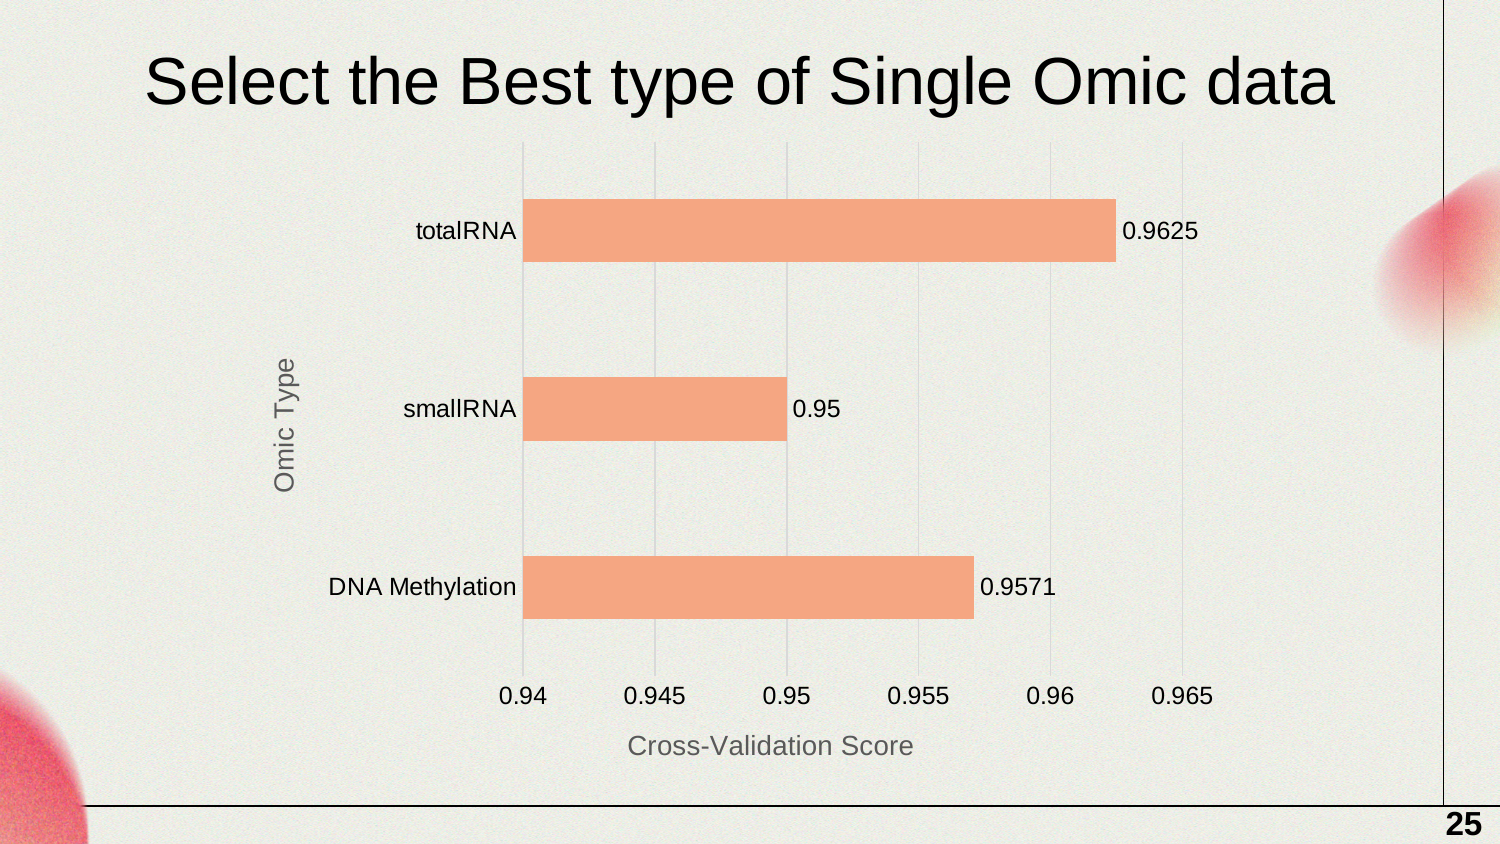

# Select the Best type of Single Omic data

### Chart

| Category | Cross-Validation Score |
|---|---|
| DNA Methylation | 0.9571 |
| smallRNA | 0.95 |
| totalRNA | 0.9625 |
25